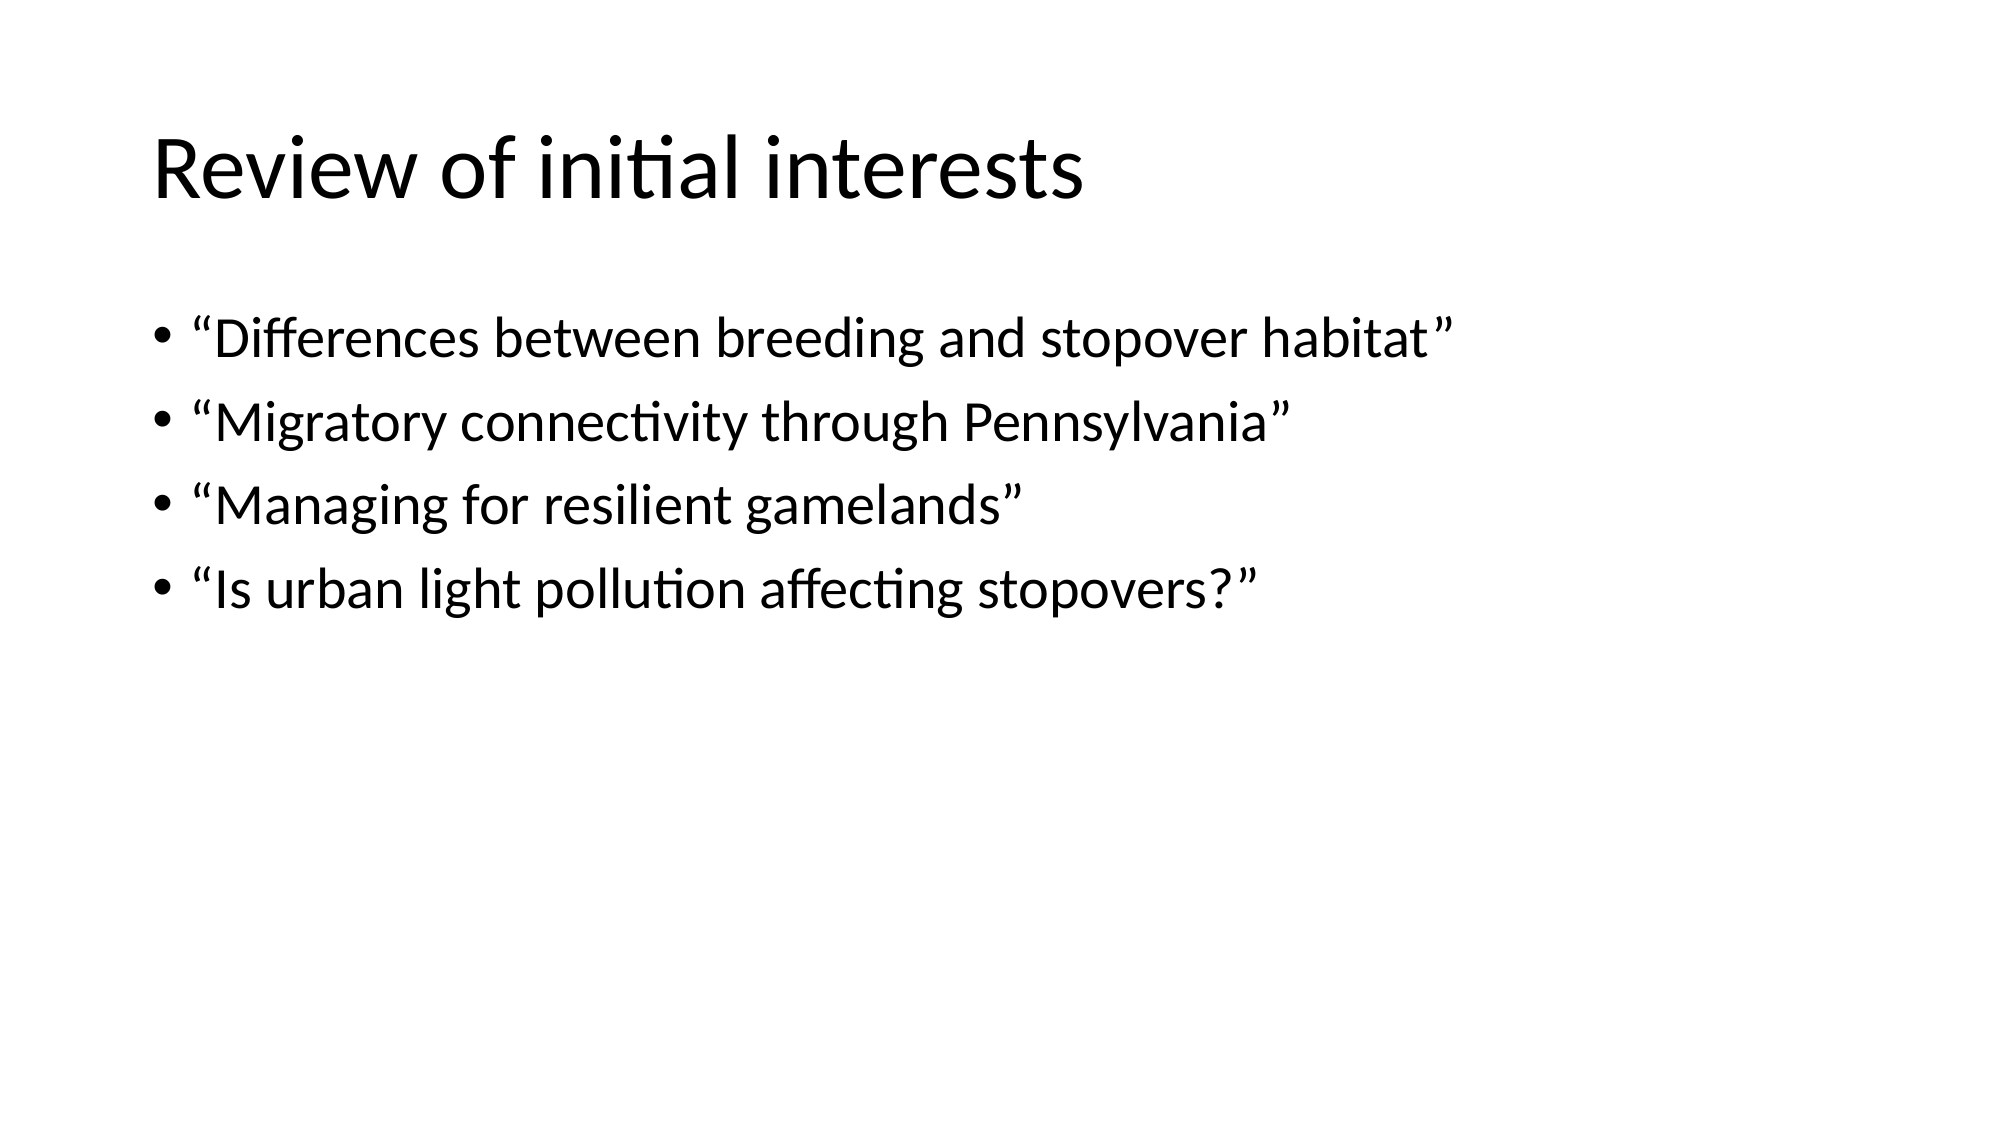

# Review of initial interests
“Differences between breeding and stopover habitat”
“Migratory connectivity through Pennsylvania”
“Managing for resilient gamelands”
“Is urban light pollution affecting stopovers?”